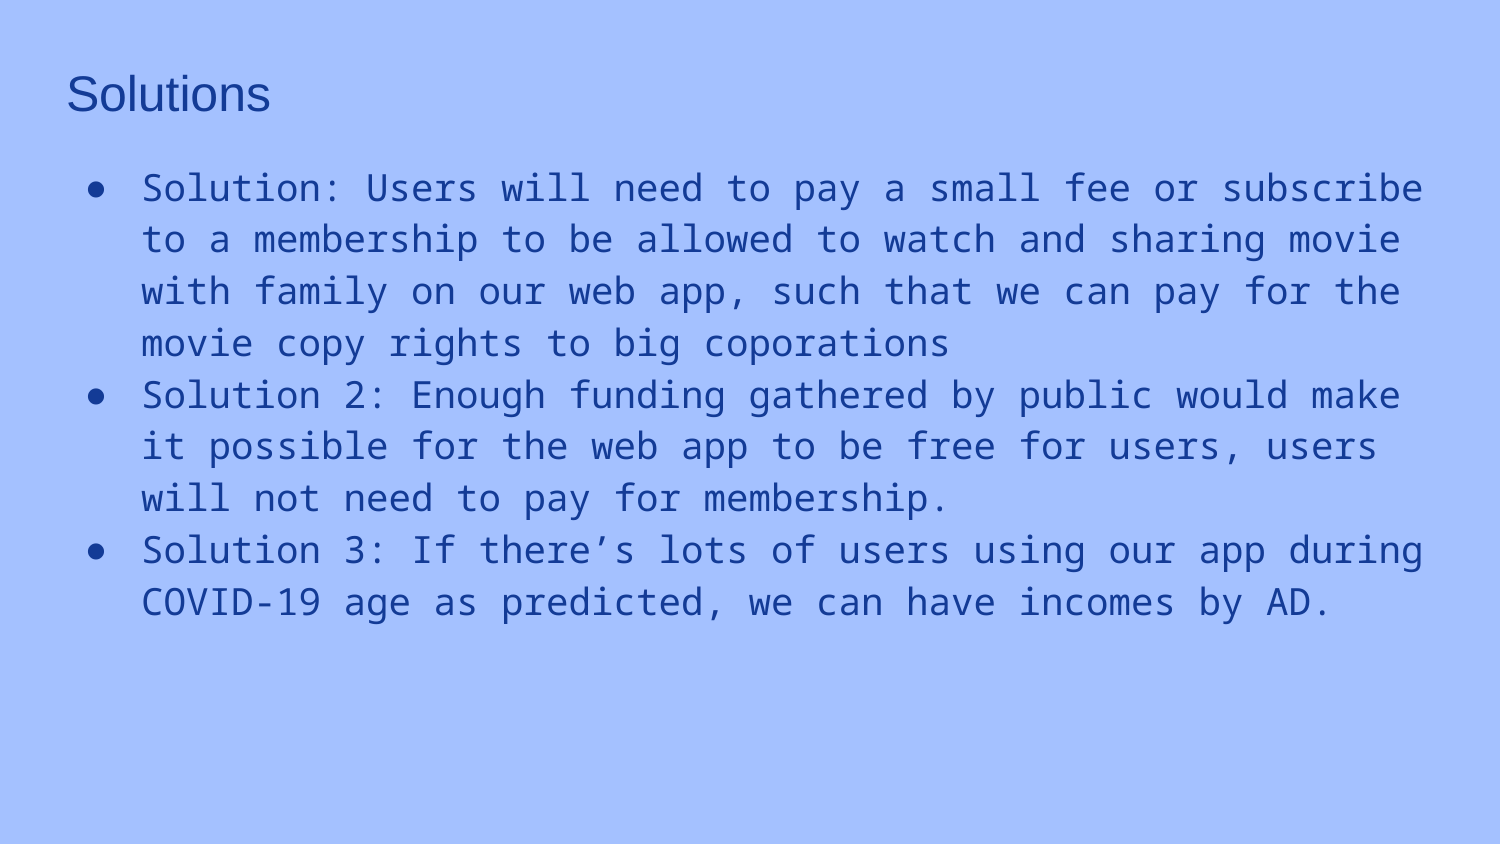

# Solutions
Solution: Users will need to pay a small fee or subscribe to a membership to be allowed to watch and sharing movie with family on our web app, such that we can pay for the movie copy rights to big coporations
Solution 2: Enough funding gathered by public would make it possible for the web app to be free for users, users will not need to pay for membership.
Solution 3: If there’s lots of users using our app during COVID-19 age as predicted, we can have incomes by AD.